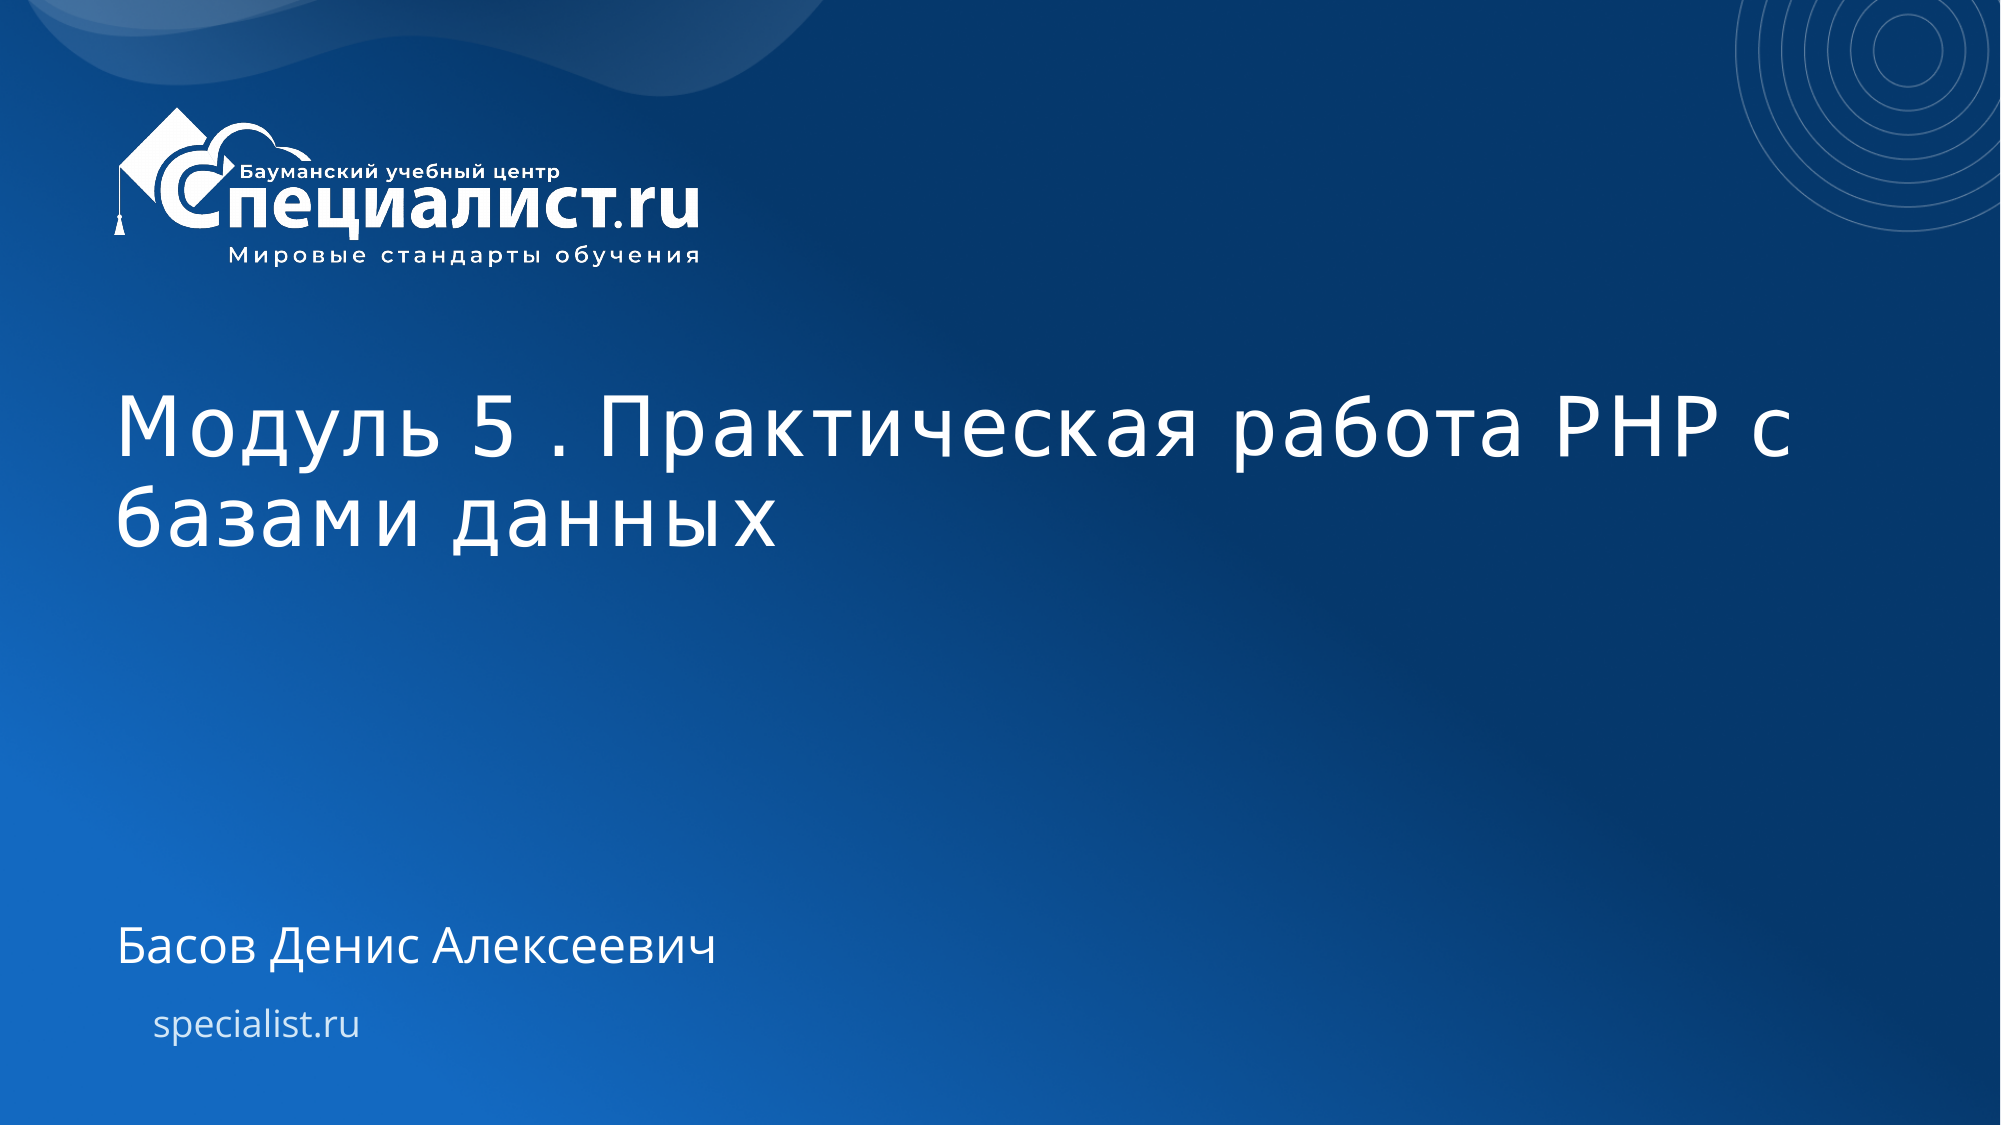

# Модуль 5 . Практическая работа PHP с базами данных
Басов Денис Алексеевич